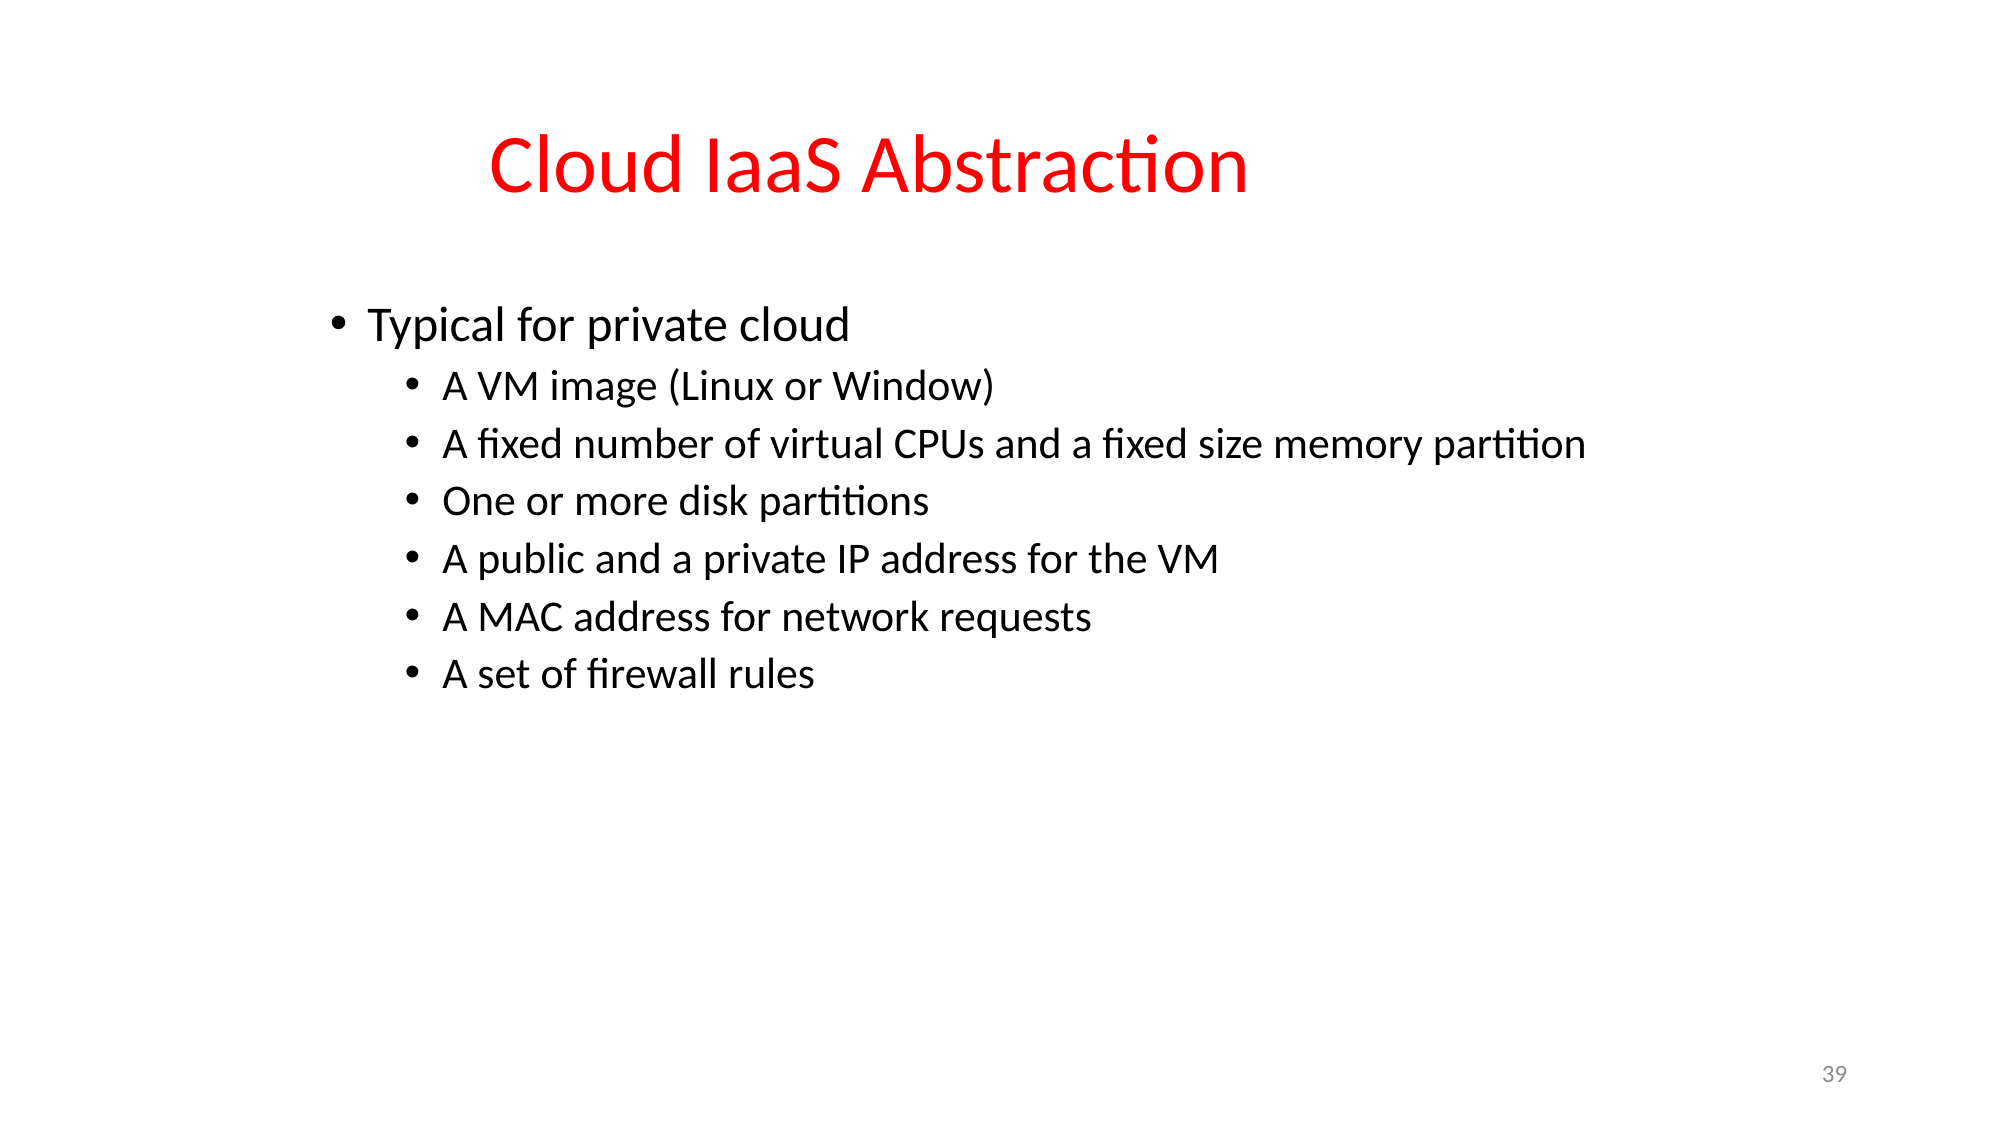

# Cloud IaaS Abstraction
Typical for private cloud
A VM image (Linux or Window)
A fixed number of virtual CPUs and a fixed size memory partition
One or more disk partitions
A public and a private IP address for the VM
A MAC address for network requests
A set of firewall rules

39